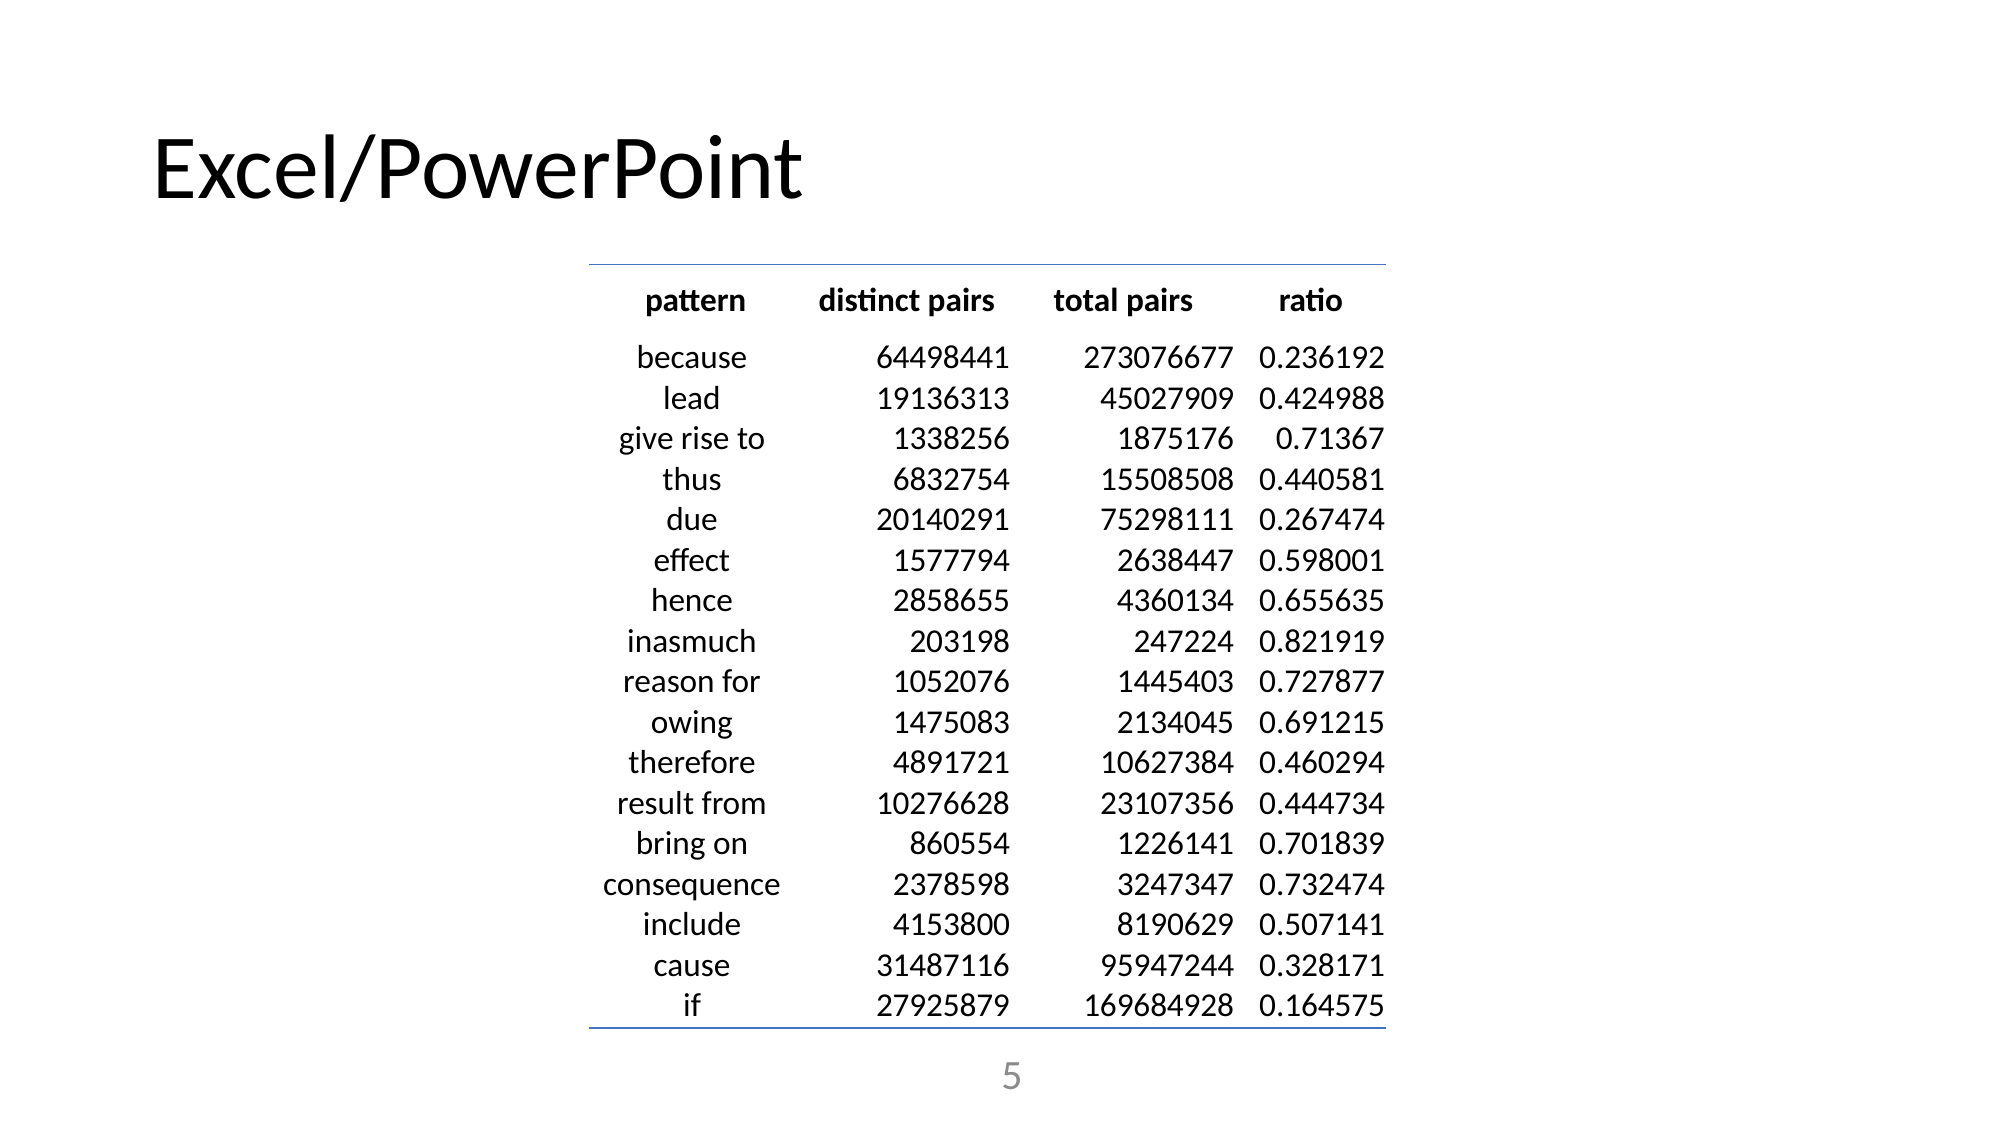

# Excel/PowerPoint
| pattern | distinct pairs | total pairs | ratio |
| --- | --- | --- | --- |
| because | 64498441 | 273076677 | 0.236192 |
| lead | 19136313 | 45027909 | 0.424988 |
| give rise to | 1338256 | 1875176 | 0.71367 |
| thus | 6832754 | 15508508 | 0.440581 |
| due | 20140291 | 75298111 | 0.267474 |
| effect | 1577794 | 2638447 | 0.598001 |
| hence | 2858655 | 4360134 | 0.655635 |
| inasmuch | 203198 | 247224 | 0.821919 |
| reason for | 1052076 | 1445403 | 0.727877 |
| owing | 1475083 | 2134045 | 0.691215 |
| therefore | 4891721 | 10627384 | 0.460294 |
| result from | 10276628 | 23107356 | 0.444734 |
| bring on | 860554 | 1226141 | 0.701839 |
| consequence | 2378598 | 3247347 | 0.732474 |
| include | 4153800 | 8190629 | 0.507141 |
| cause | 31487116 | 95947244 | 0.328171 |
| if | 27925879 | 169684928 | 0.164575 |
5